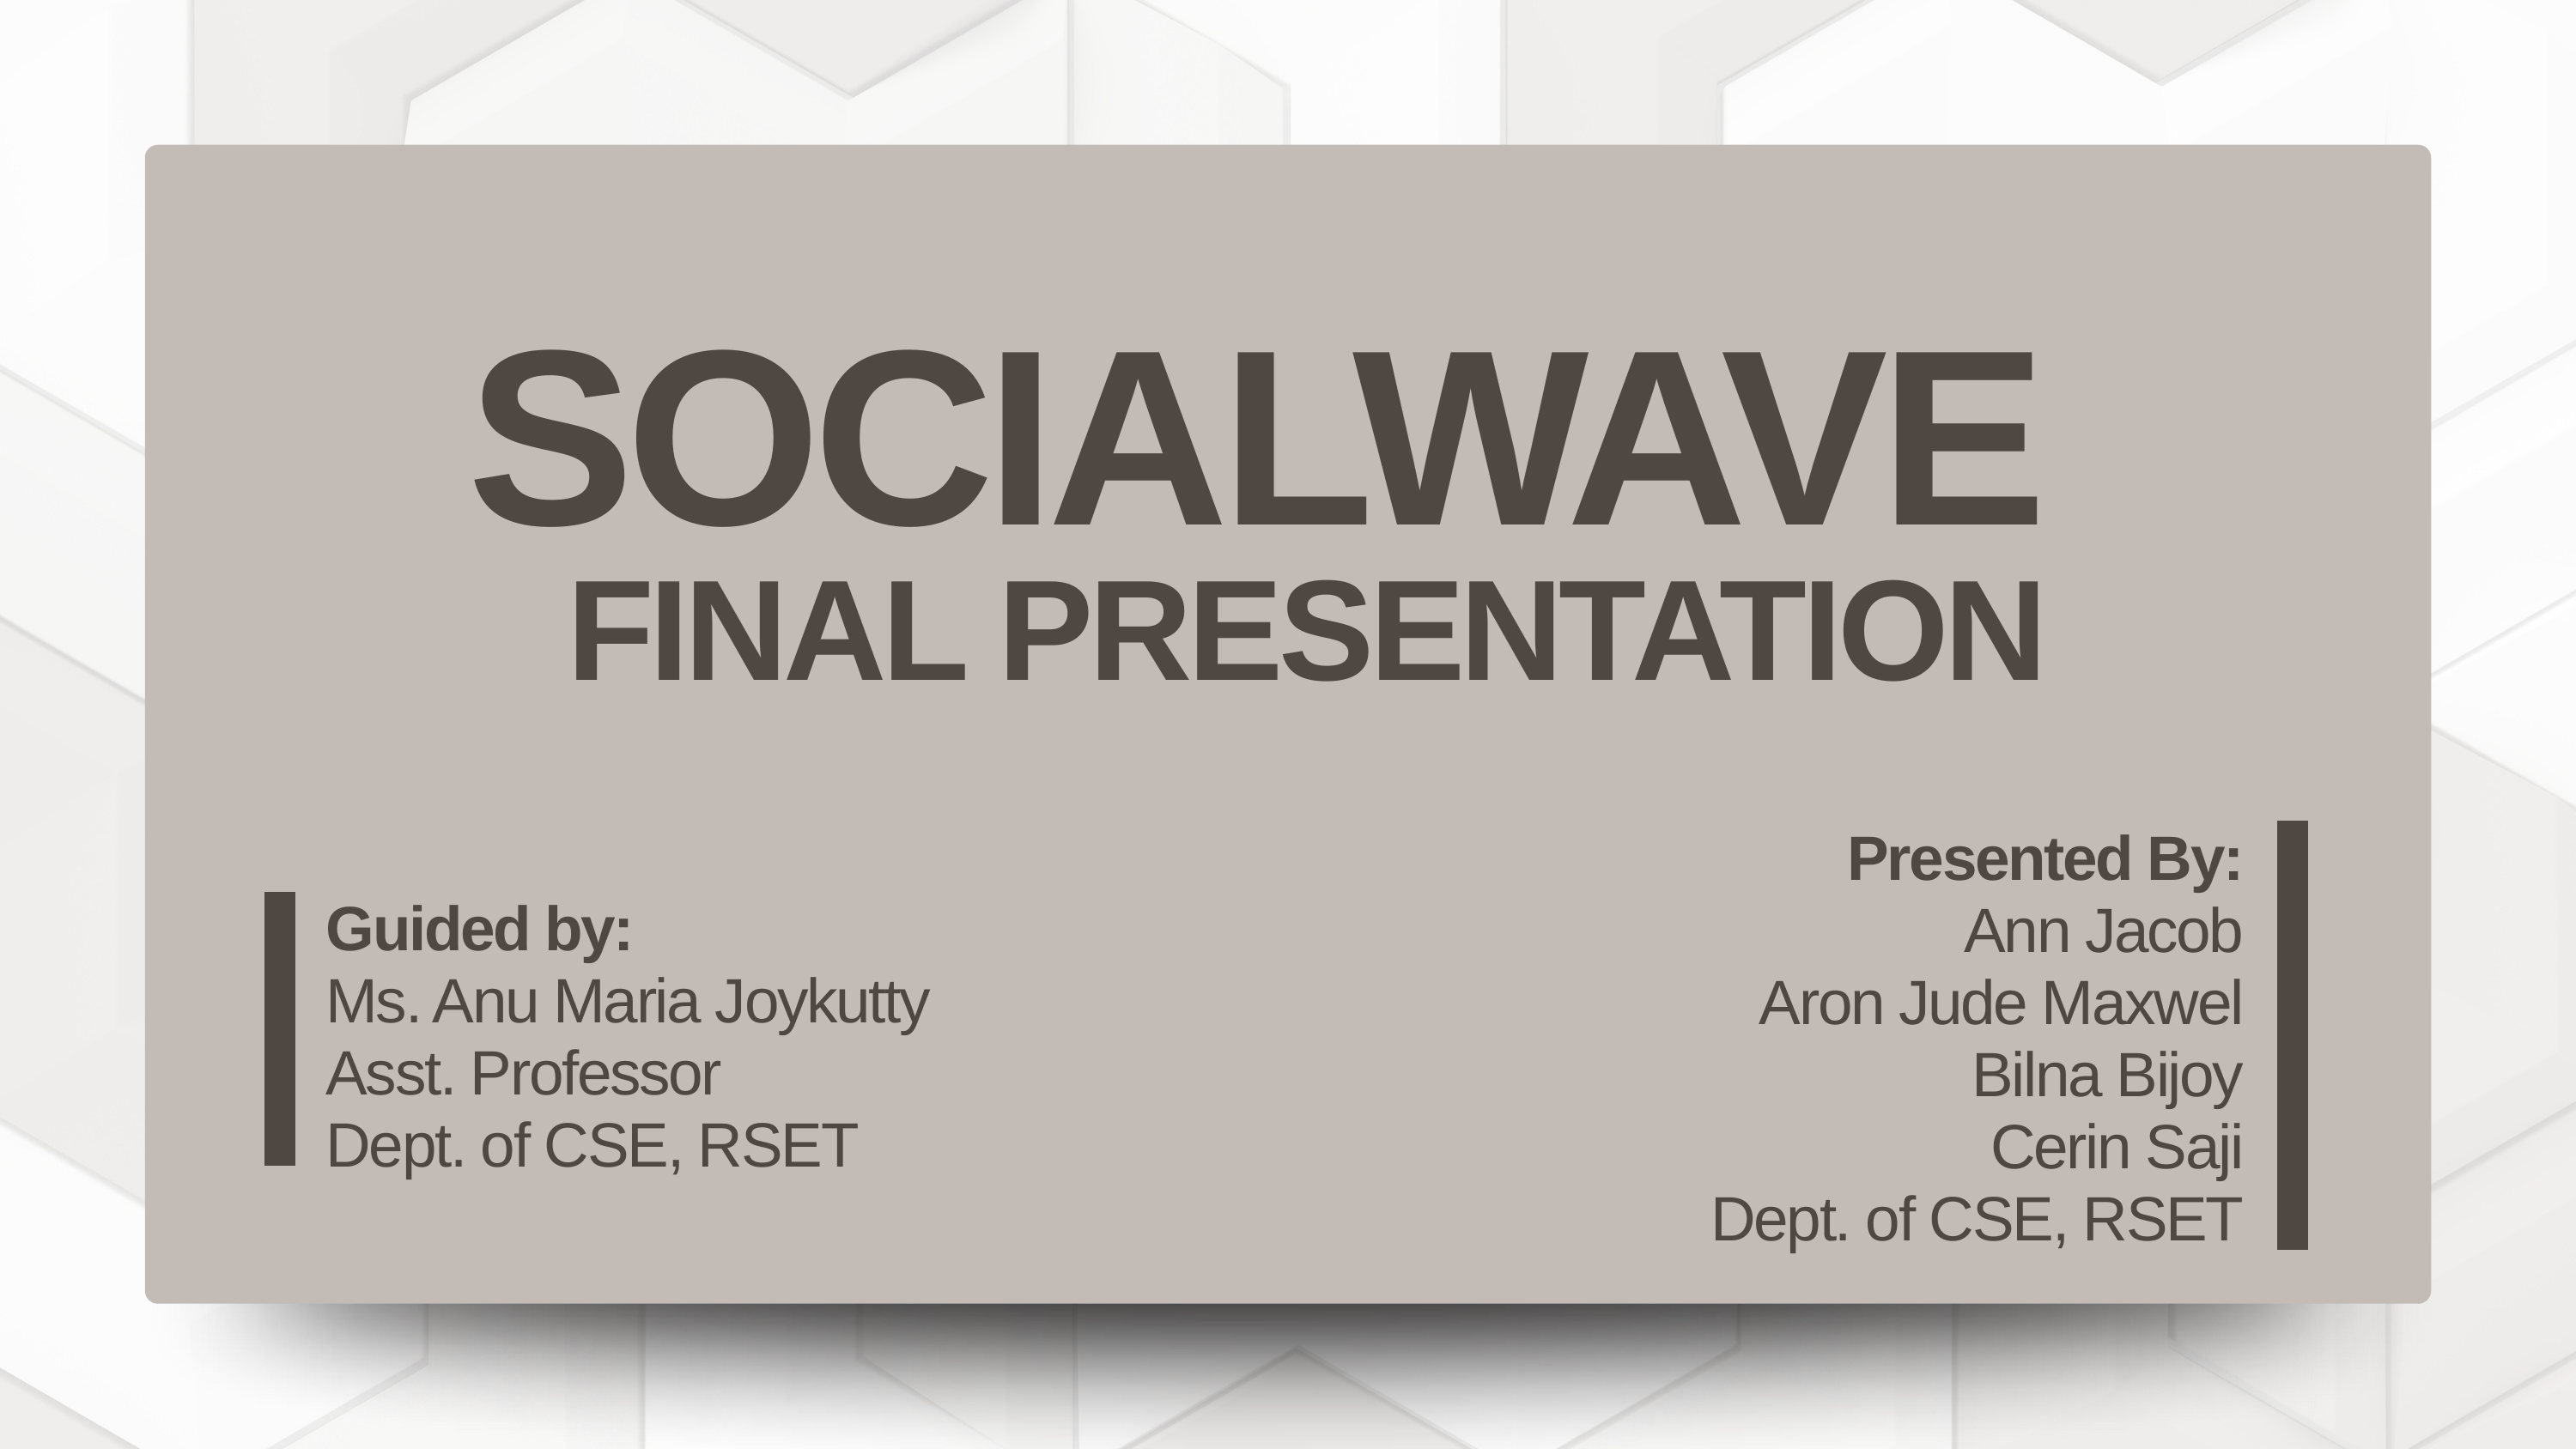

SOCIALWAVE
 FINAL PRESENTATION
Presented By:
Ann Jacob
Aron Jude Maxwel
Bilna Bijoy
Cerin Saji
Dept. of CSE, RSET

Guided by:
Ms. Anu Maria Joykutty
Asst. Professor
Dept. of CSE, RSET